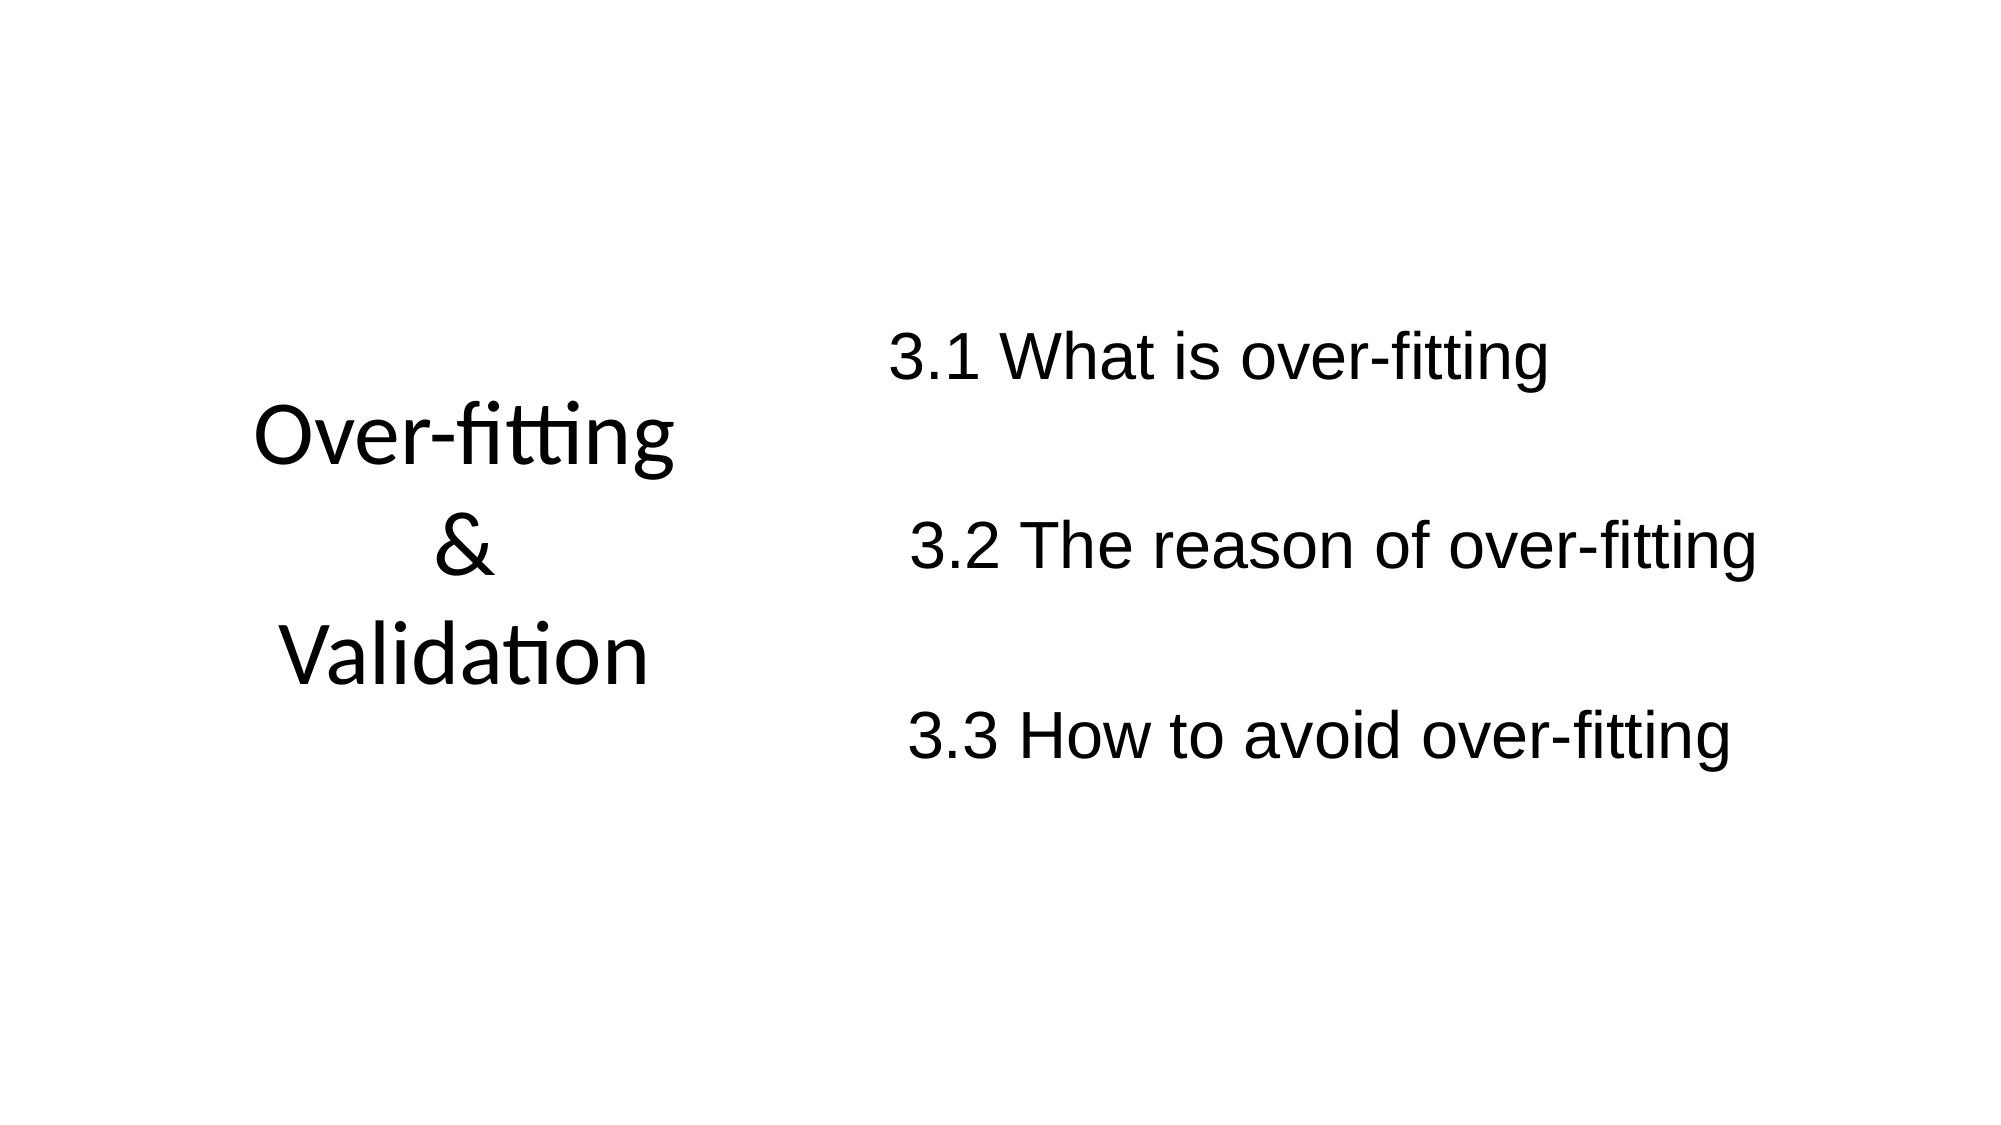

3.1 What is over-fitting
Over-fitting
&
Validation
3.2 The reason of over-fitting
3.3 How to avoid over-fitting